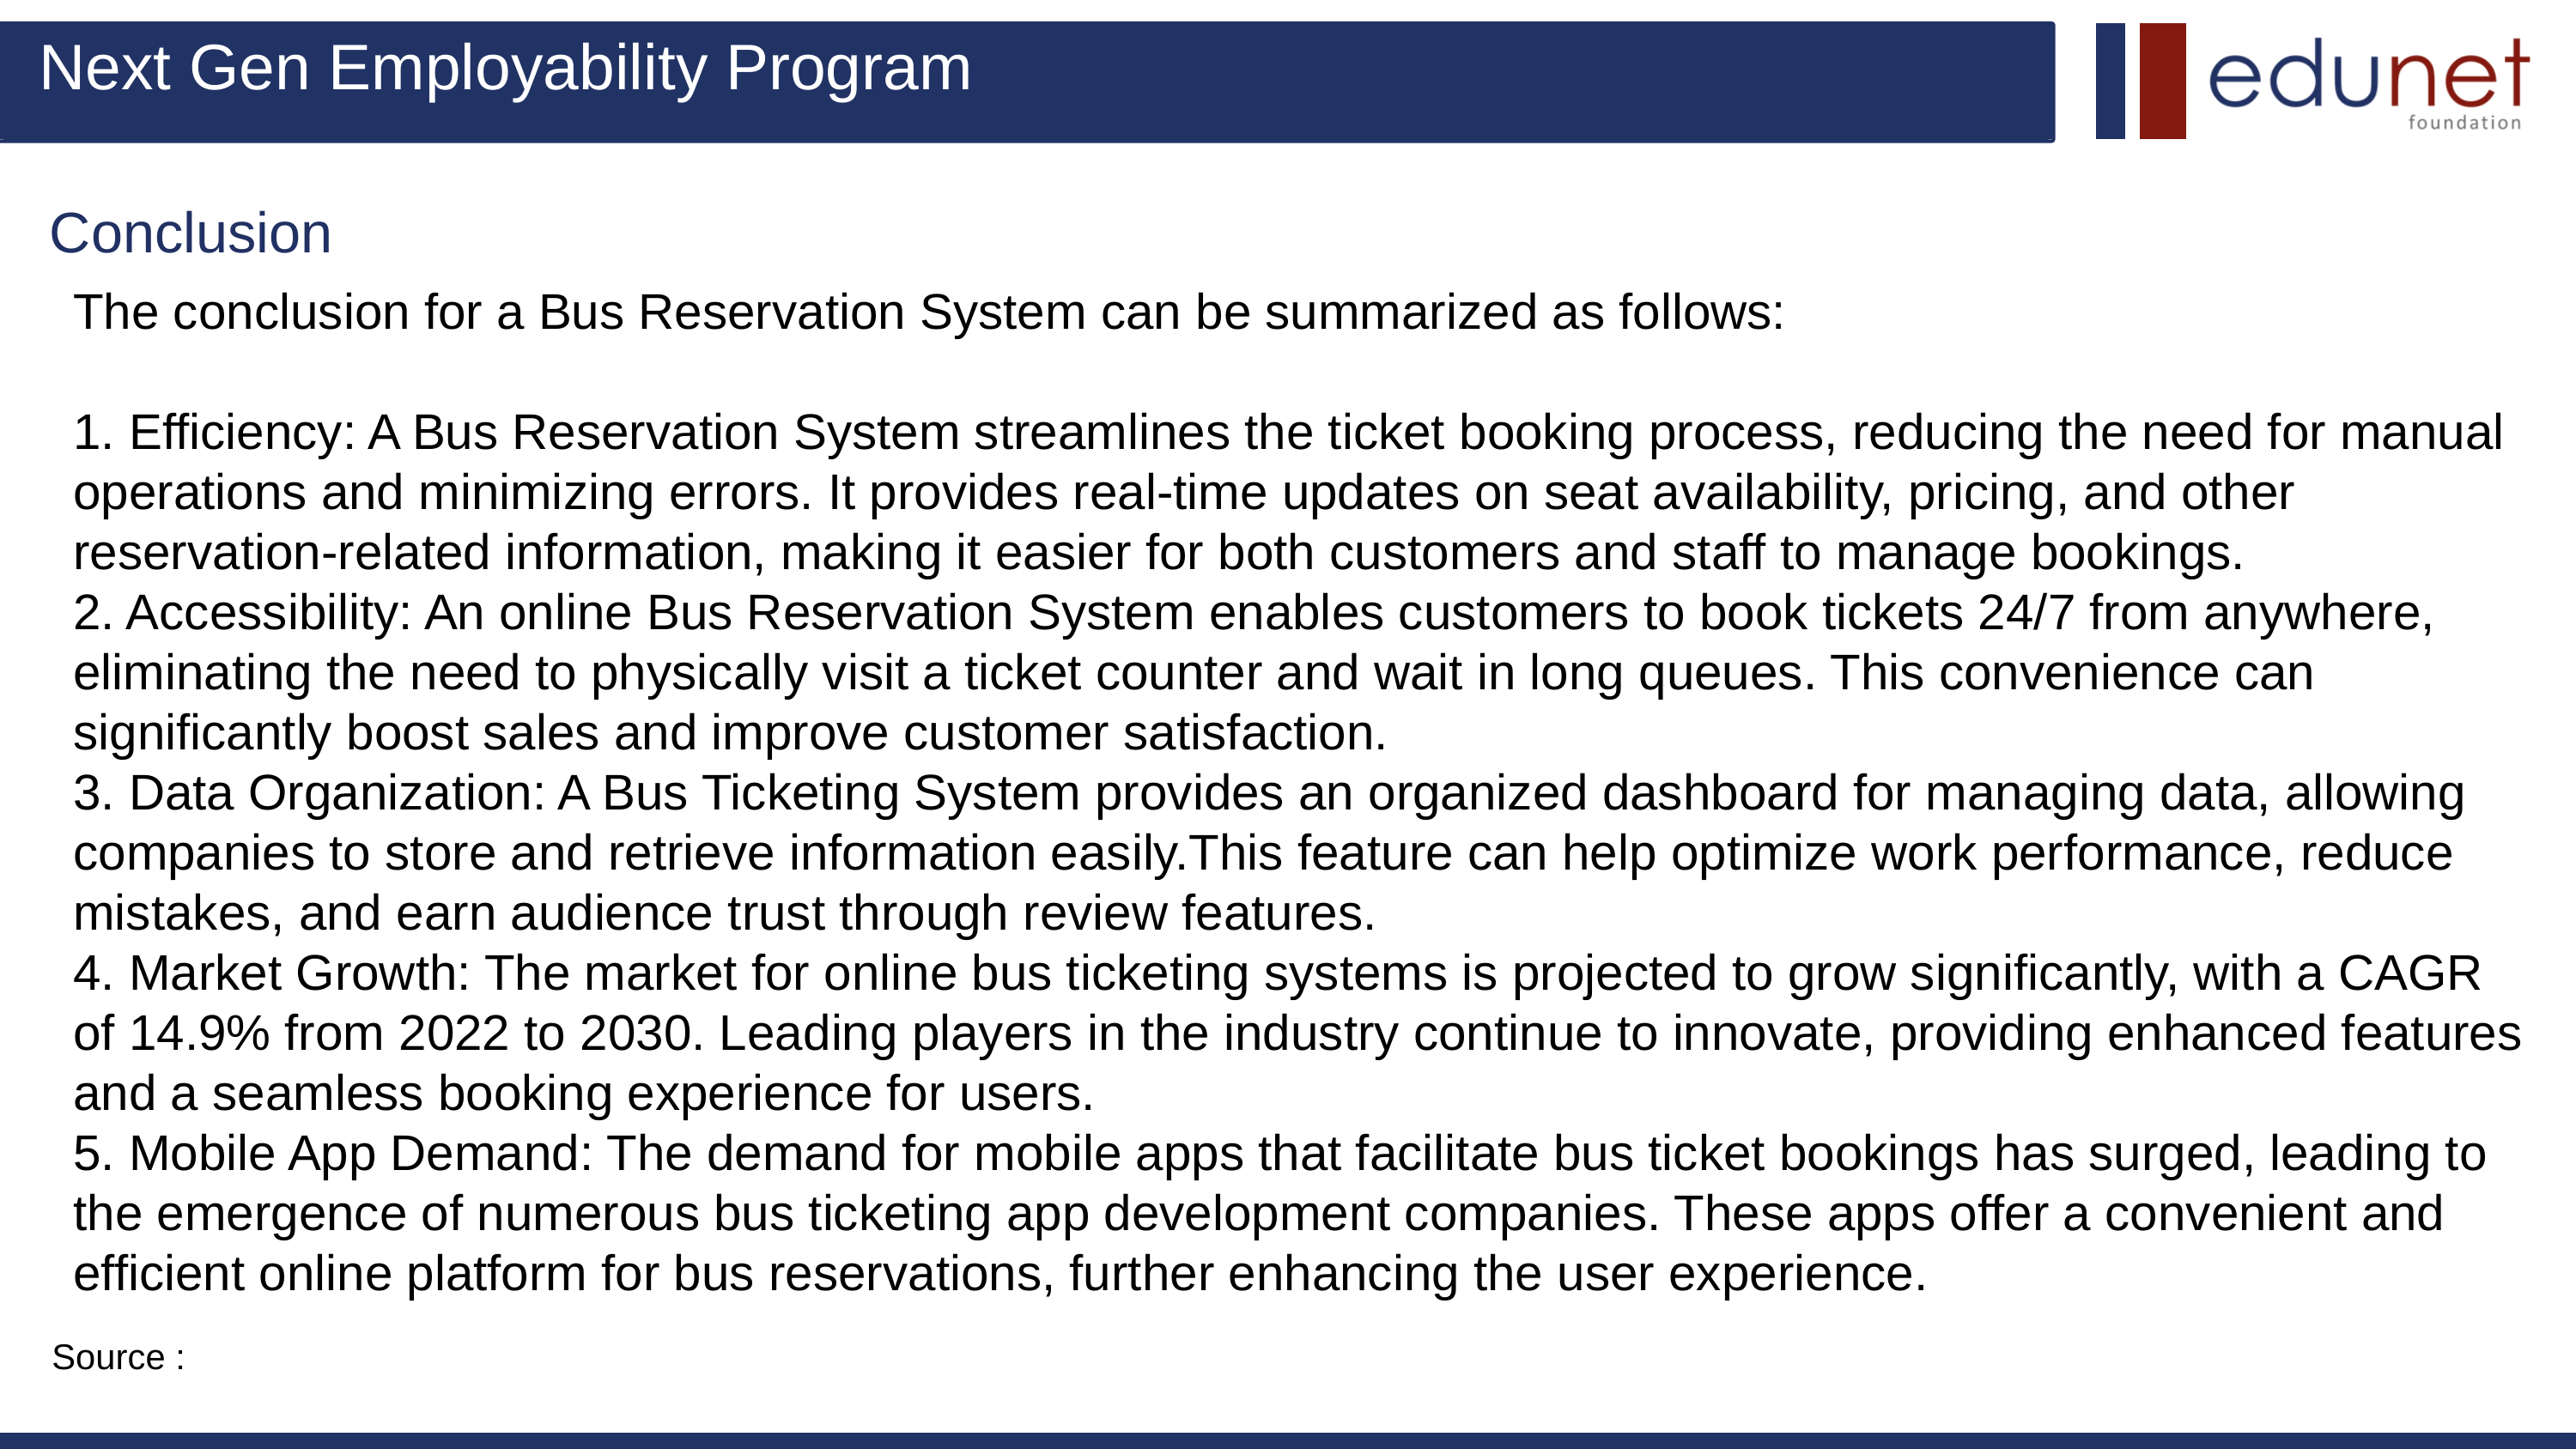

Next Gen Employability Program
Conclusion
The conclusion for a Bus Reservation System can be summarized as follows:

1. Efficiency: A Bus Reservation System streamlines the ticket booking process, reducing the need for manual operations and minimizing errors. It provides real-time updates on seat availability, pricing, and other reservation-related information, making it easier for both customers and staff to manage bookings.
2. Accessibility: An online Bus Reservation System enables customers to book tickets 24/7 from anywhere, eliminating the need to physically visit a ticket counter and wait in long queues. This convenience can significantly boost sales and improve customer satisfaction.
3. Data Organization: A Bus Ticketing System provides an organized dashboard for managing data, allowing companies to store and retrieve information easily.This feature can help optimize work performance, reduce mistakes, and earn audience trust through review features.
4. Market Growth: The market for online bus ticketing systems is projected to grow significantly, with a CAGR of 14.9% from 2022 to 2030. Leading players in the industry continue to innovate, providing enhanced features and a seamless booking experience for users.
5. Mobile App Demand: The demand for mobile apps that facilitate bus ticket bookings has surged, leading to the emergence of numerous bus ticketing app development companies. These apps offer a convenient and efficient online platform for bus reservations, further enhancing the user experience.

Source :